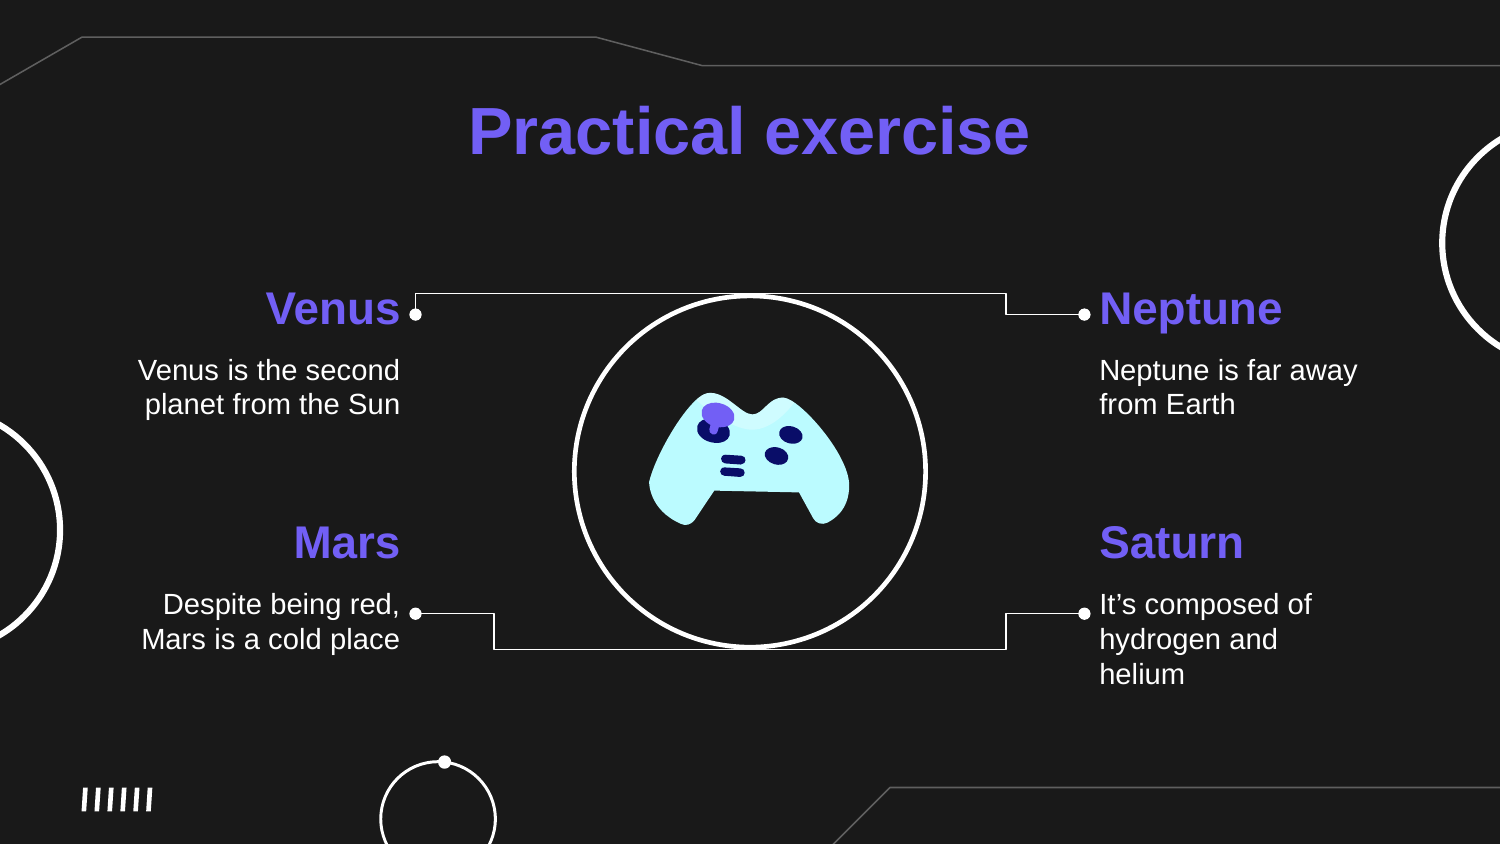

# Practical exercise
Venus
Neptune

Venus is the second planet from the Sun
Neptune is far away from Earth

Mars
Saturn
Despite being red, Mars is a cold place
It’s composed of hydrogen and helium